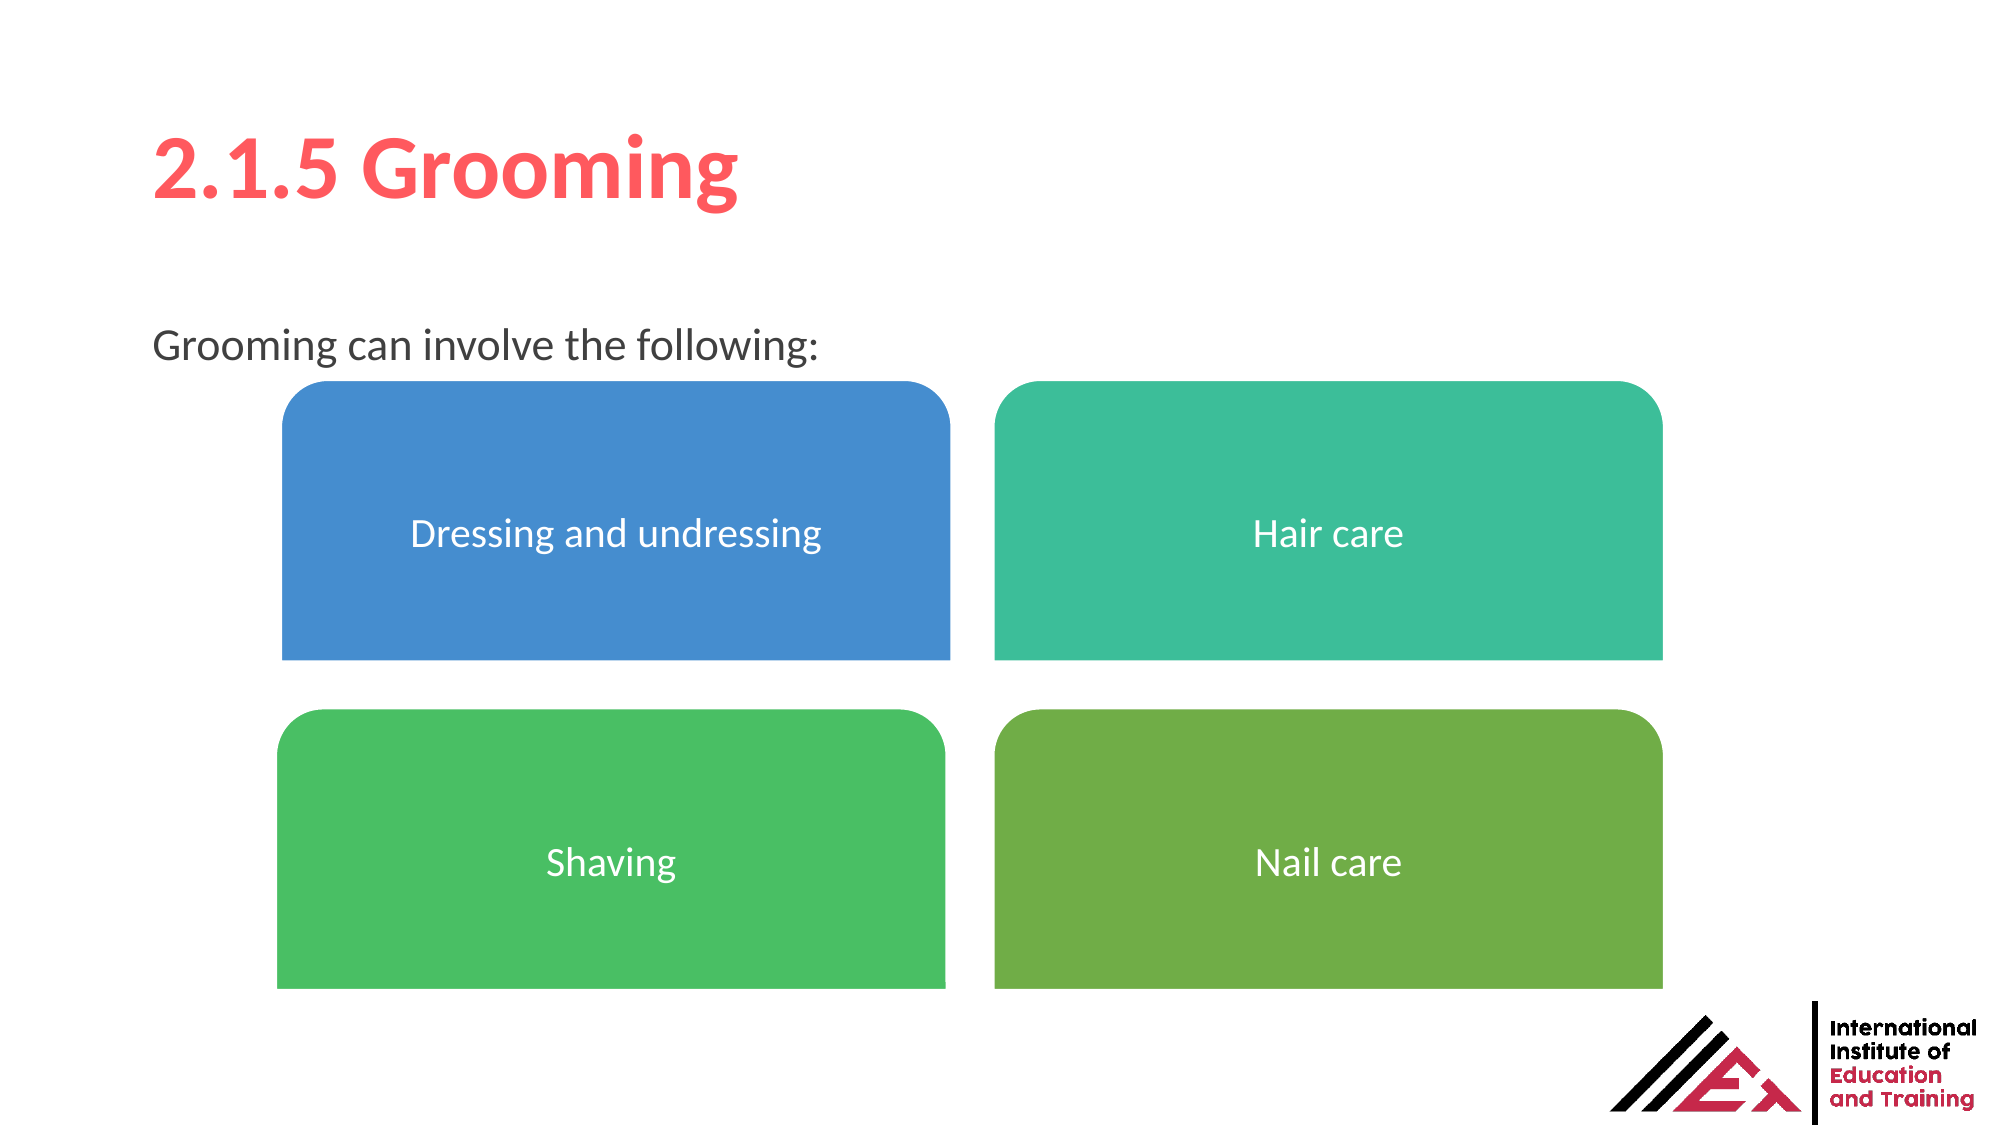

# 2.1.5 Grooming
Grooming can involve the following:

Dressing and undressing
Hair care
Shaving
Nail care